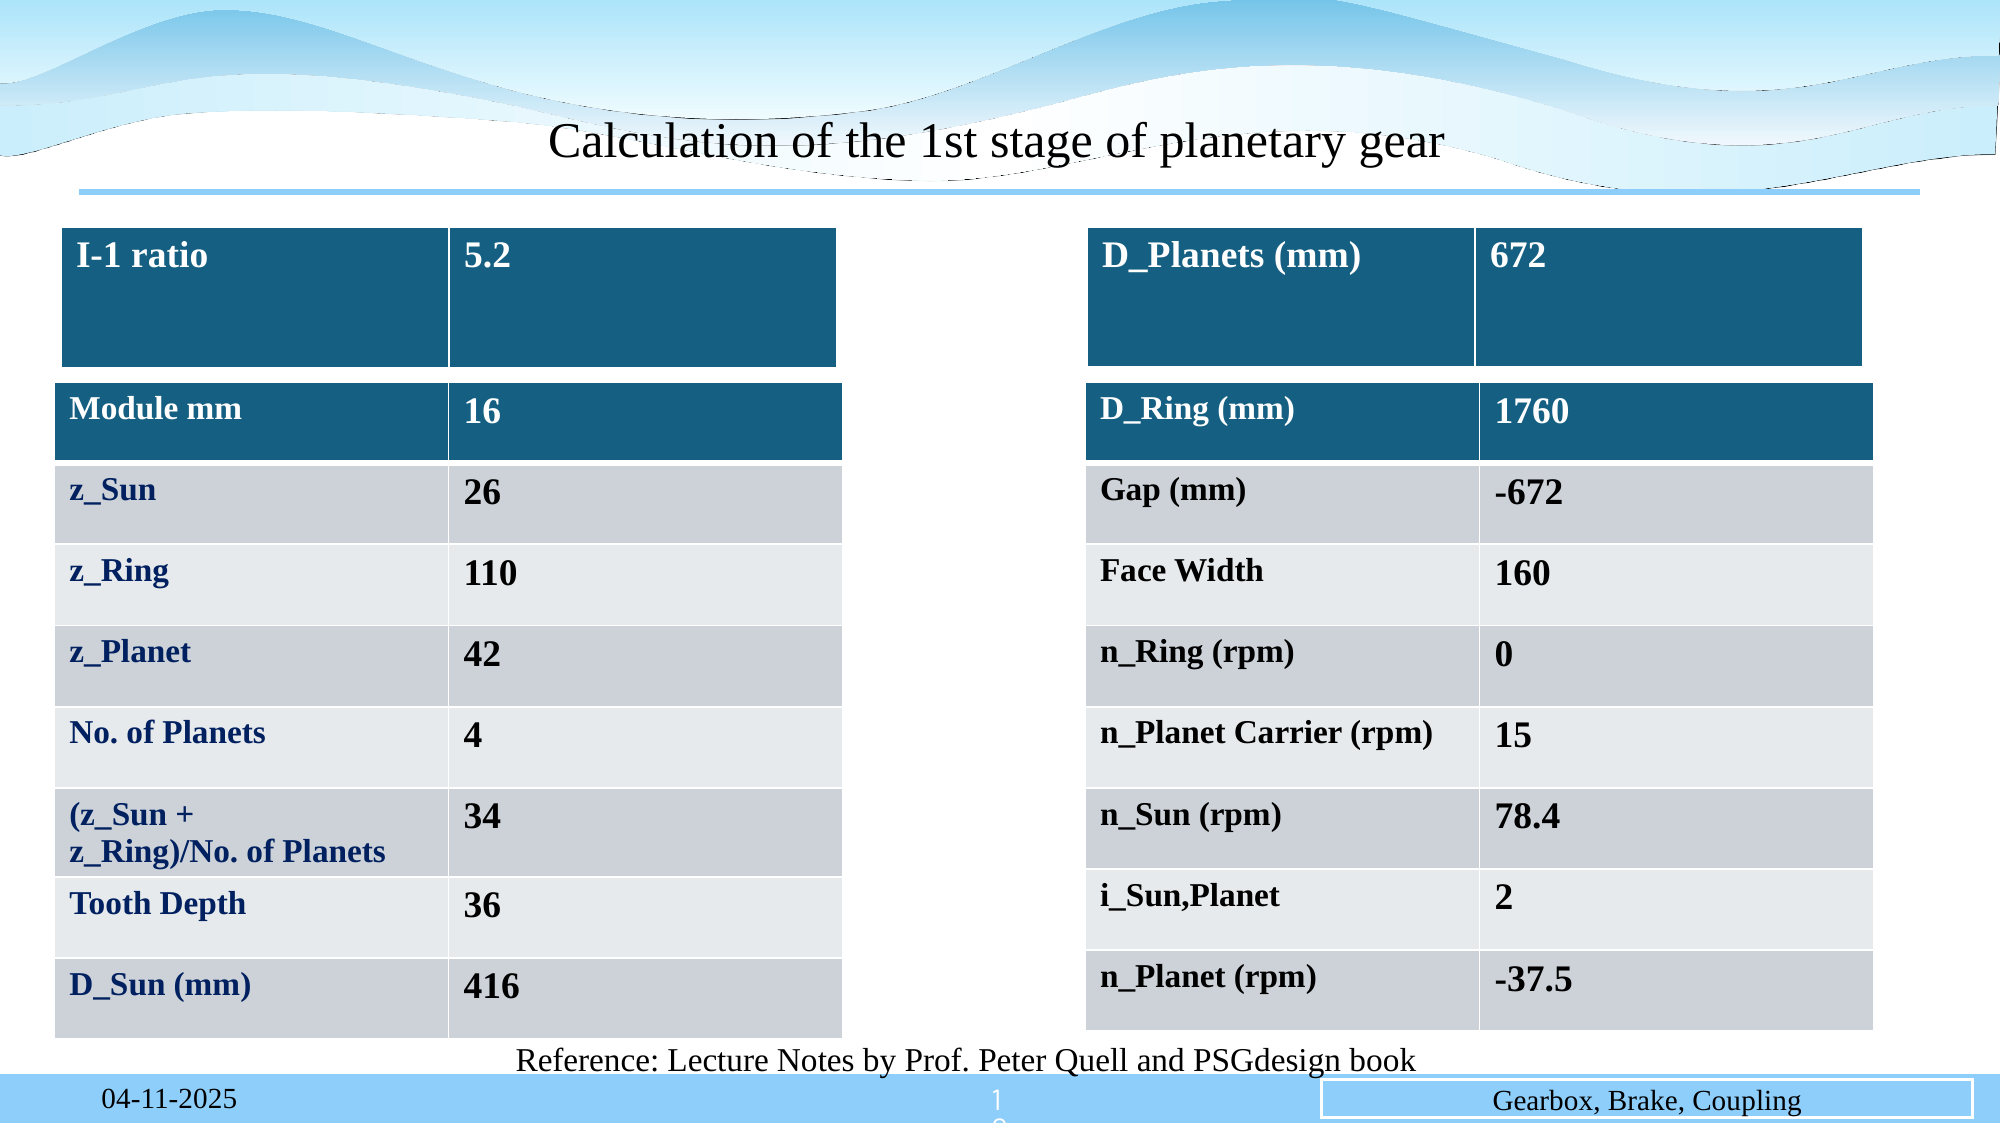

# Calculation of the 1st stage of planetary gear
| D\_Planets (mm) | 672 |
| --- | --- |
| I-1 ratio | 5.2 |
| --- | --- |

| Module mm | 16 |
| --- | --- |
| z\_Sun | 26 |
| z\_Ring | 110 |
| z\_Planet | 42 |
| No. of Planets | 4 |
| (z\_Sun + z\_Ring)/No. of Planets | 34 |
| Tooth Depth | 36 |
| D\_Sun (mm) | 416 |
| D\_Ring (mm) | 1760 |
| --- | --- |
| Gap (mm) | -672 |
| Face Width | 160 |
| n\_Ring (rpm) | 0 |
| n\_Planet Carrier (rpm) | 15 |
| n\_Sun (rpm) | 78.4 |
| i\_Sun,Planet | 2 |
| n\_Planet (rpm) | -37.5 |
Reference: Lecture Notes by Prof. Peter Quell and PSGdesign book
10
04-11-2025

Gearbox, Brake, Coupling